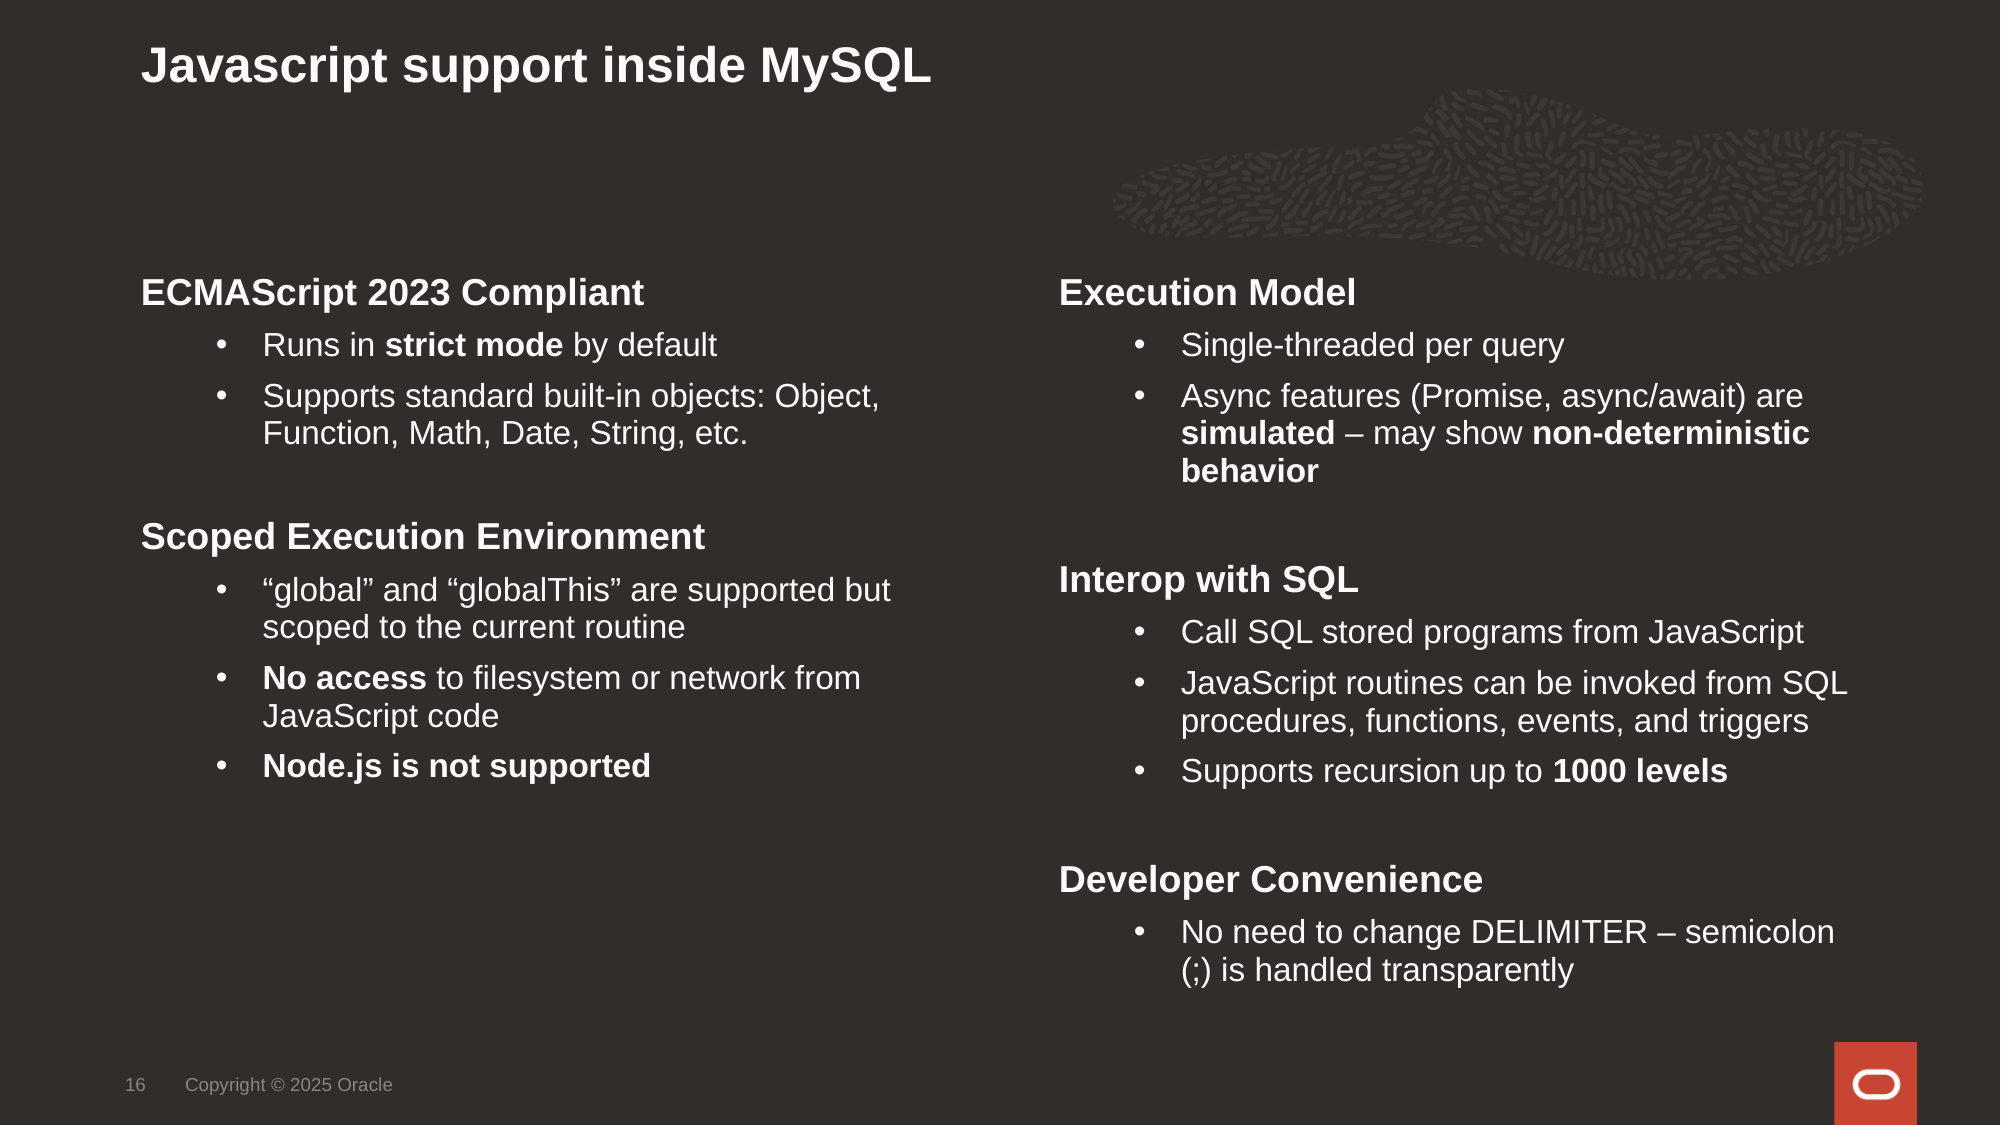

Javascript support inside MySQL

ECMAScript 2023 Compliant
Runs in strict mode by default
Supports standard built-in objects: Object, Function, Math, Date, String, etc.

Scoped Execution Environment
“global” and “globalThis” are supported but scoped to the current routine
No access to filesystem or network from JavaScript code
Node.js is not supported

Execution Model
Single-threaded per query
Async features (Promise, async/await) are simulated – may show non-deterministic behavior

Interop with SQL
Call SQL stored programs from JavaScript
JavaScript routines can be invoked from SQL procedures, functions, events, and triggers
Supports recursion up to 1000 levels

Developer Convenience
No need to change DELIMITER – semicolon (;) is handled transparently

16
Copyright © 2025 Oracle